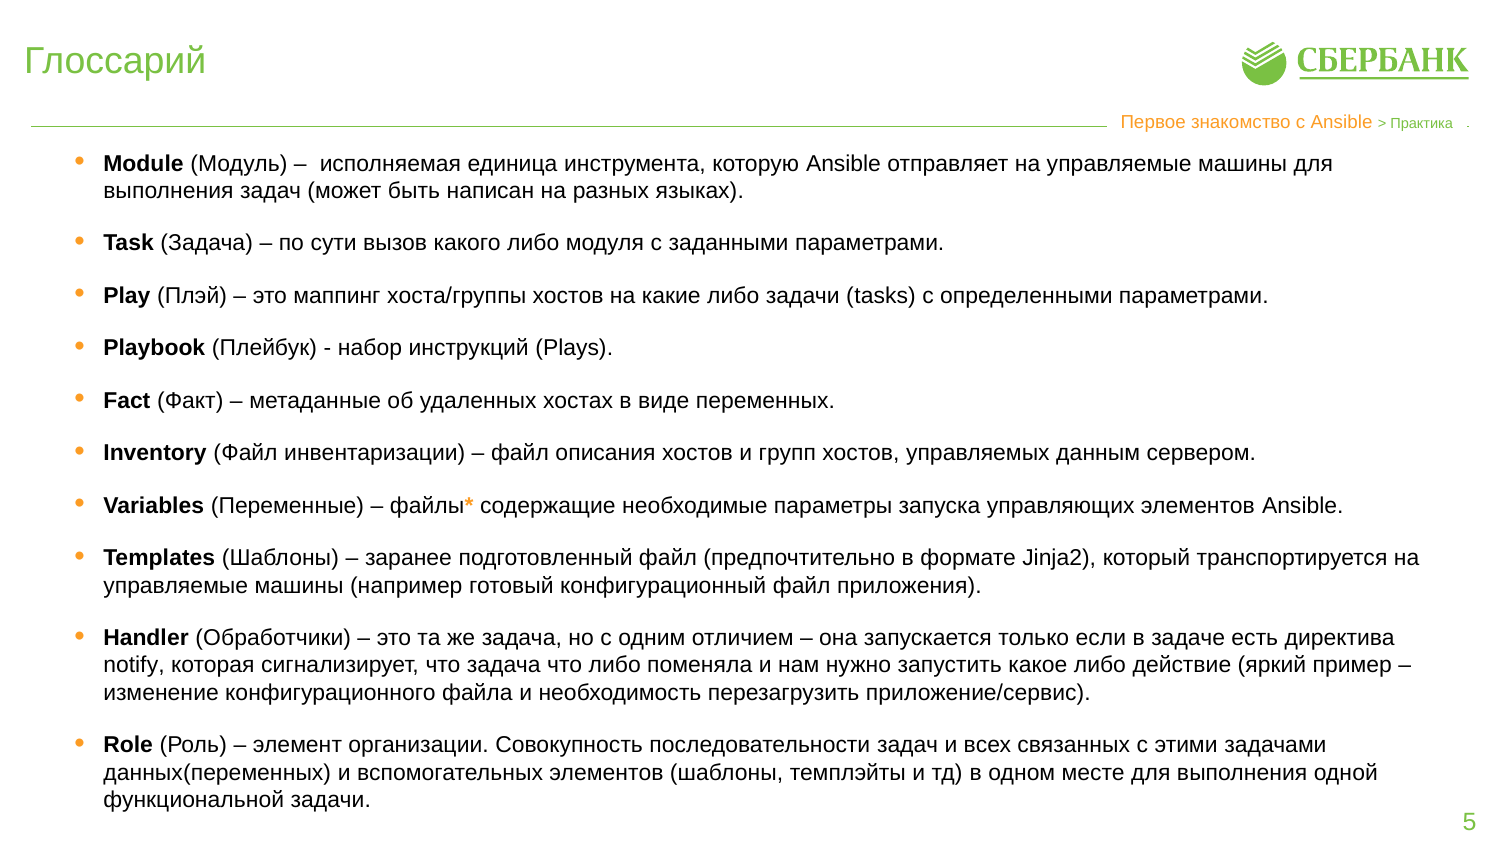

# Глоссарий
Первое знакомство с Ansible > Практика
Module (Модуль) –  исполняемая единица инструмента, которую Ansible отправляет на управляемые машины для выполнения задач (может быть написан на разных языках).
Task (Задача) – по сути вызов какого либо модуля с заданными параметрами.
Play (Плэй) – это маппинг хоста/группы хостов на какие либо задачи (tasks) с определенными параметрами.
Playbook (Плейбук) - набор инструкций (Plays).
Fact (Факт) – метаданные об удаленных хостах в виде переменных.
Inventory (Файл инвентаризации) – файл описания хостов и групп хостов, управляемых данным сервером.
Variables (Переменные) – файлы* содержащие необходимые параметры запуска управляющих элементов Ansible.
Templates (Шаблоны) – заранее подготовленный файл (предпочтительно в формате Jinja2), который транспортируется на управляемые машины (например готовый конфигурационный файл приложения).
Handler (Обработчики) – это та же задача, но с одним отличием – она запускается только если в задаче есть директива notify, которая сигнализирует, что задача что либо поменяла и нам нужно запустить какое либо действие (яркий пример – изменение конфигурационного файла и необходимость перезагрузить приложение/сервис).
Role (Роль) – элемент организации. Совокупность последовательности задач и всех связанных с этими задачами данных(переменных) и вспомогательных элементов (шаблоны, темплэйты и тд) в одном месте для выполнения одной функциональной задачи.